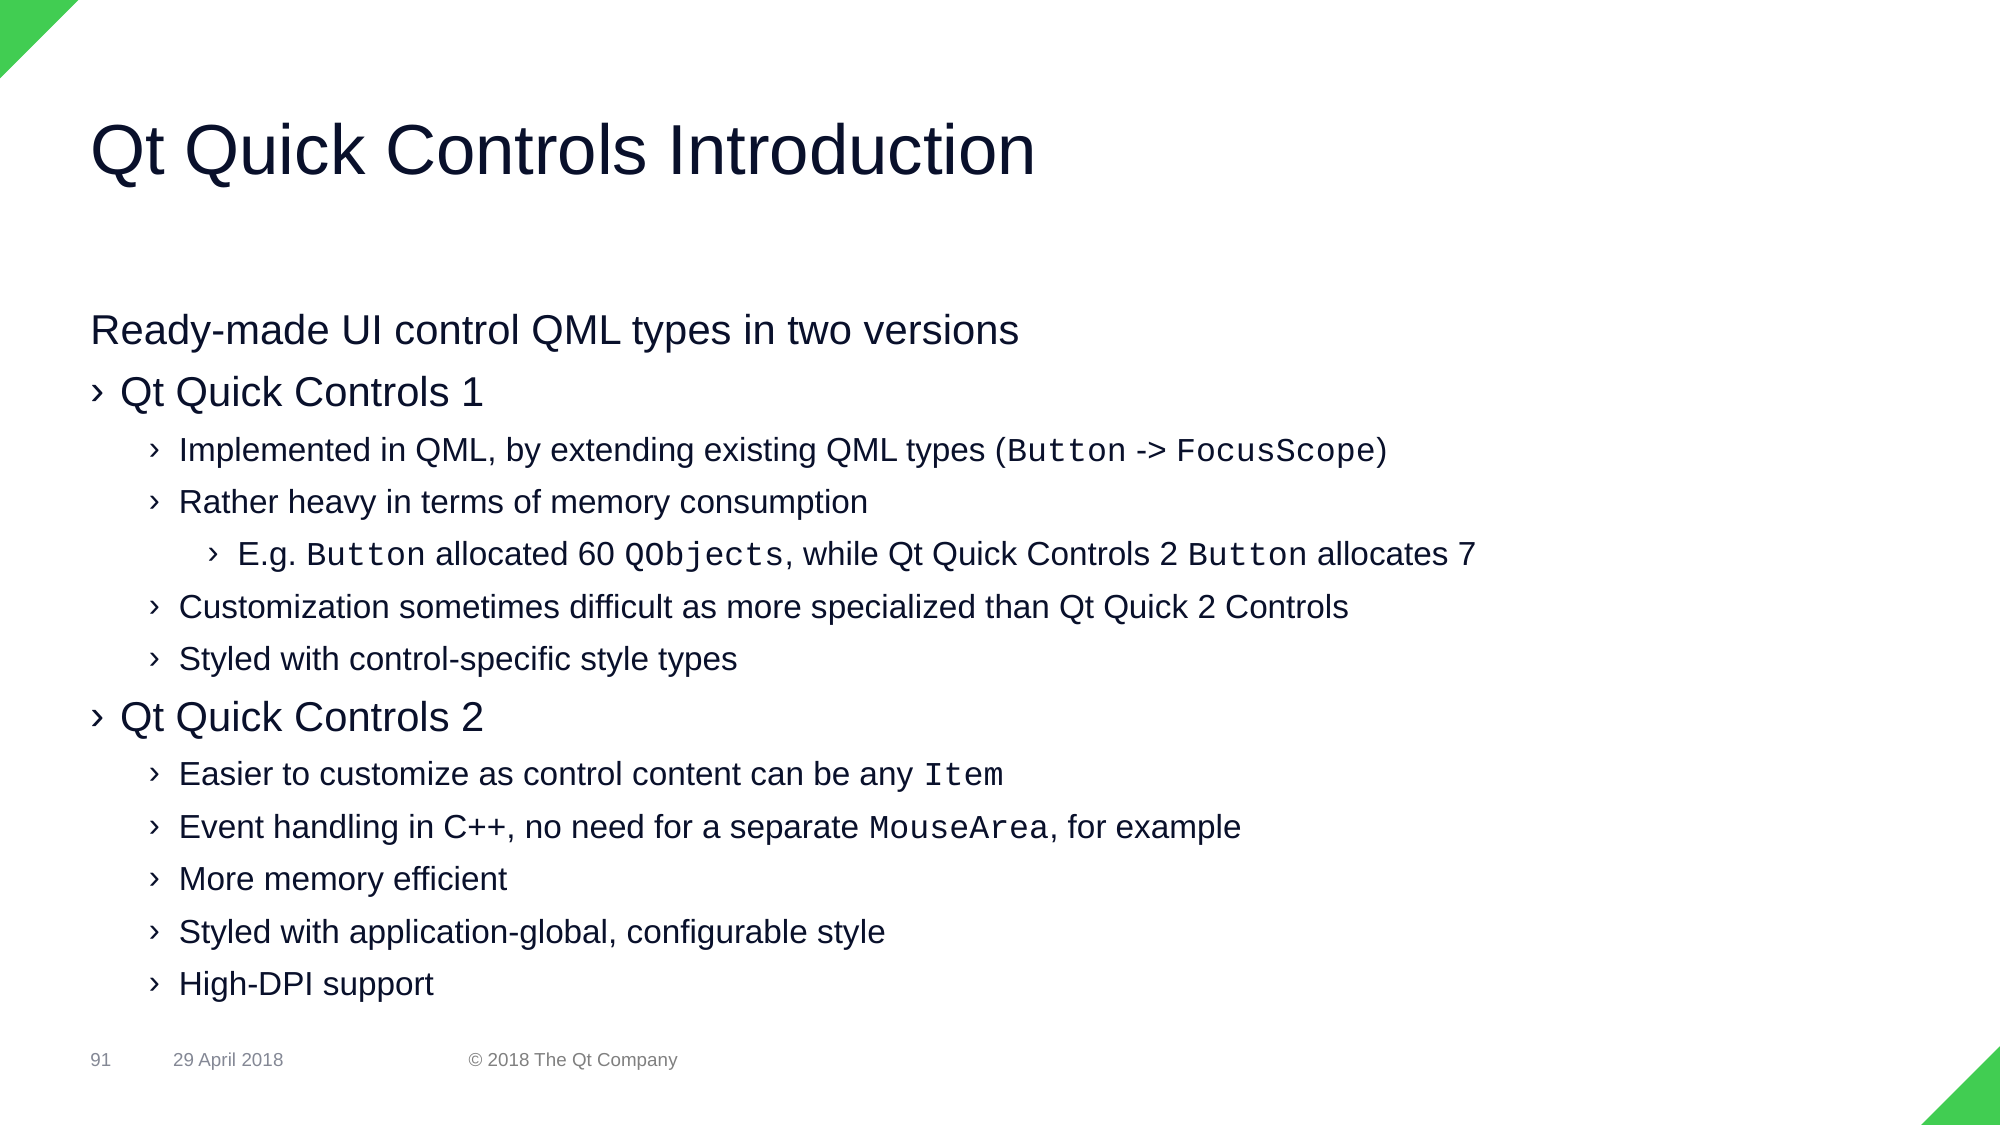

# Qt Quick Controls Introduction
Ready-made UI control QML types in two versions
Qt Quick Controls 1
Implemented in QML, by extending existing QML types (Button -> FocusScope)
Rather heavy in terms of memory consumption
E.g. Button allocated 60 QObjects, while Qt Quick Controls 2 Button allocates 7
Customization sometimes difficult as more specialized than Qt Quick 2 Controls
Styled with control-specific style types
Qt Quick Controls 2
Easier to customize as control content can be any Item
Event handling in C++, no need for a separate MouseArea, for example
More memory efficient
Styled with application-global, configurable style
High-DPI support

91
29 April 2018
© 2018 The Qt Company